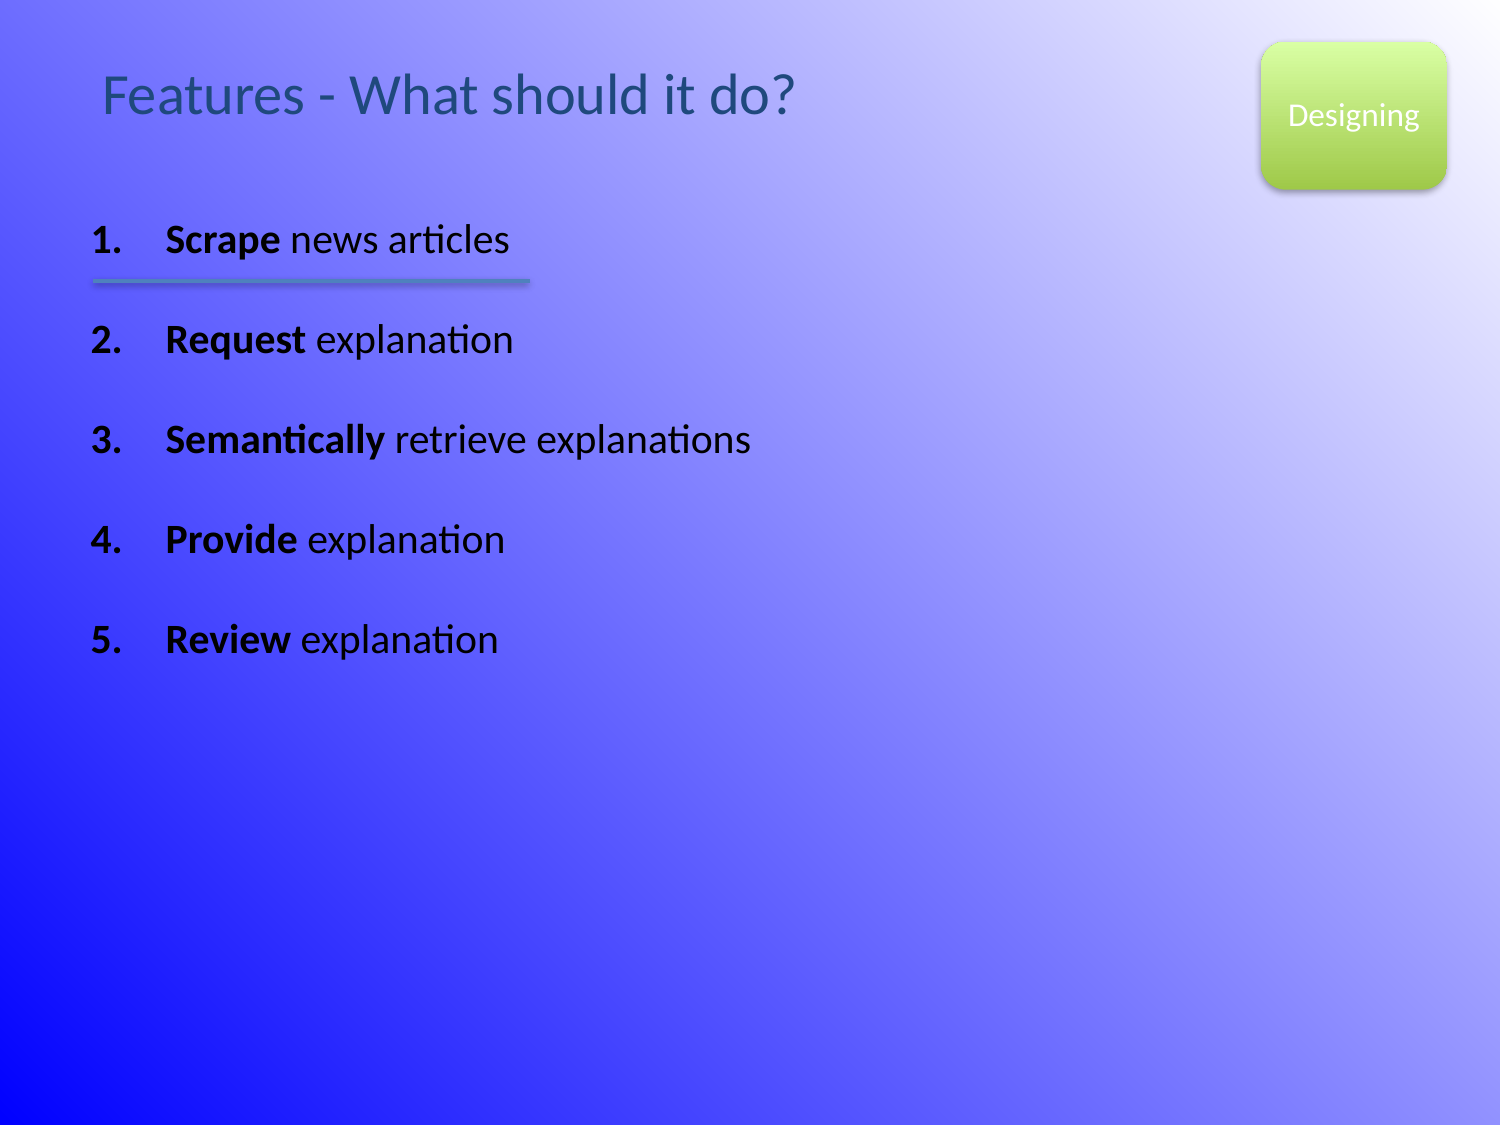

Designing
Features - What should it do?
Scrape news articles

Request explanation

Semantically retrieve explanations

Provide explanation

Review explanation